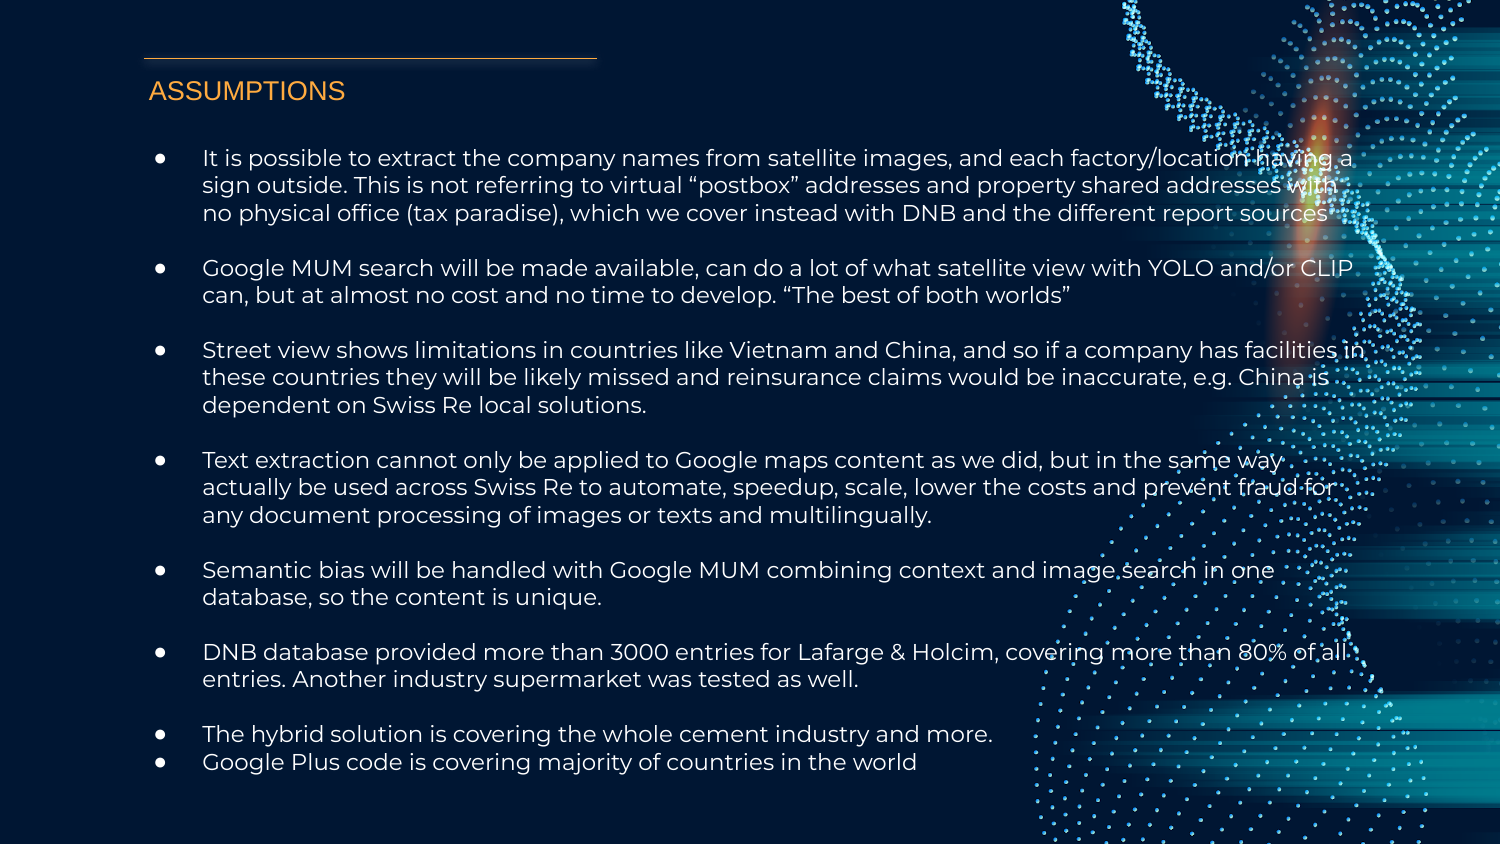

ASSUMPTIONS

It is possible to extract the company names from satellite images, and each factory/location having a sign outside. This is not referring to virtual “postbox” addresses and property shared addresses with no physical office (tax paradise), which we cover instead with DNB and the different report sources

Google MUM search will be made available, can do a lot of what satellite view with YOLO and/or CLIP can, but at almost no cost and no time to develop. “The best of both worlds”

Street view shows limitations in countries like Vietnam and China, and so if a company has facilities in these countries they will be likely missed and reinsurance claims would be inaccurate, e.g. China is dependent on Swiss Re local solutions.

Text extraction cannot only be applied to Google maps content as we did, but in the same way actually be used across Swiss Re to automate, speedup, scale, lower the costs and prevent fraud for any document processing of images or texts and multilingually.

Semantic bias will be handled with Google MUM combining context and image search in one database, so the content is unique.

DNB database provided more than 3000 entries for Lafarge & Holcim, covering more than 80% of all entries. Another industry supermarket was tested as well.

The hybrid solution is covering the whole cement industry and more.
Google Plus code is covering majority of countries in the world